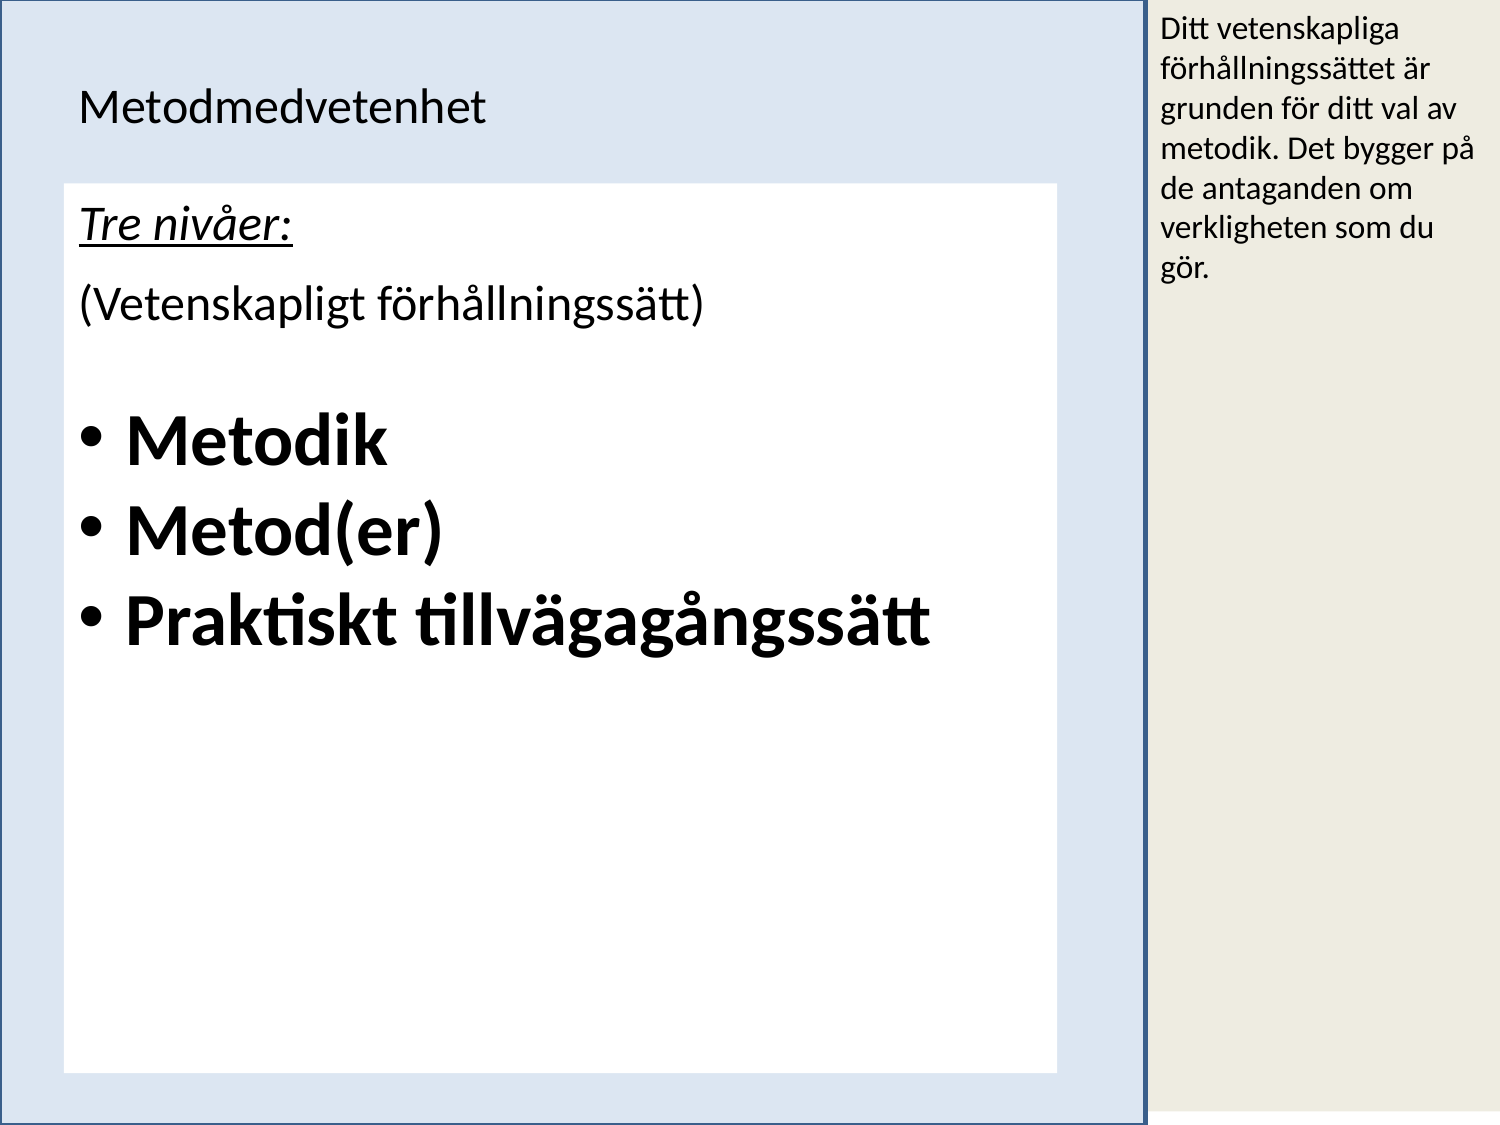

Ditt vetenskapliga förhållningssättet är grunden för ditt val av metodik. Det bygger på de antaganden om verkligheten som du gör.

Metodmedvetenhet
Tre nivåer:

(Vetenskapligt förhållningssätt)

Metodik
Metod(er)
Praktiskt tillvägagångssätt